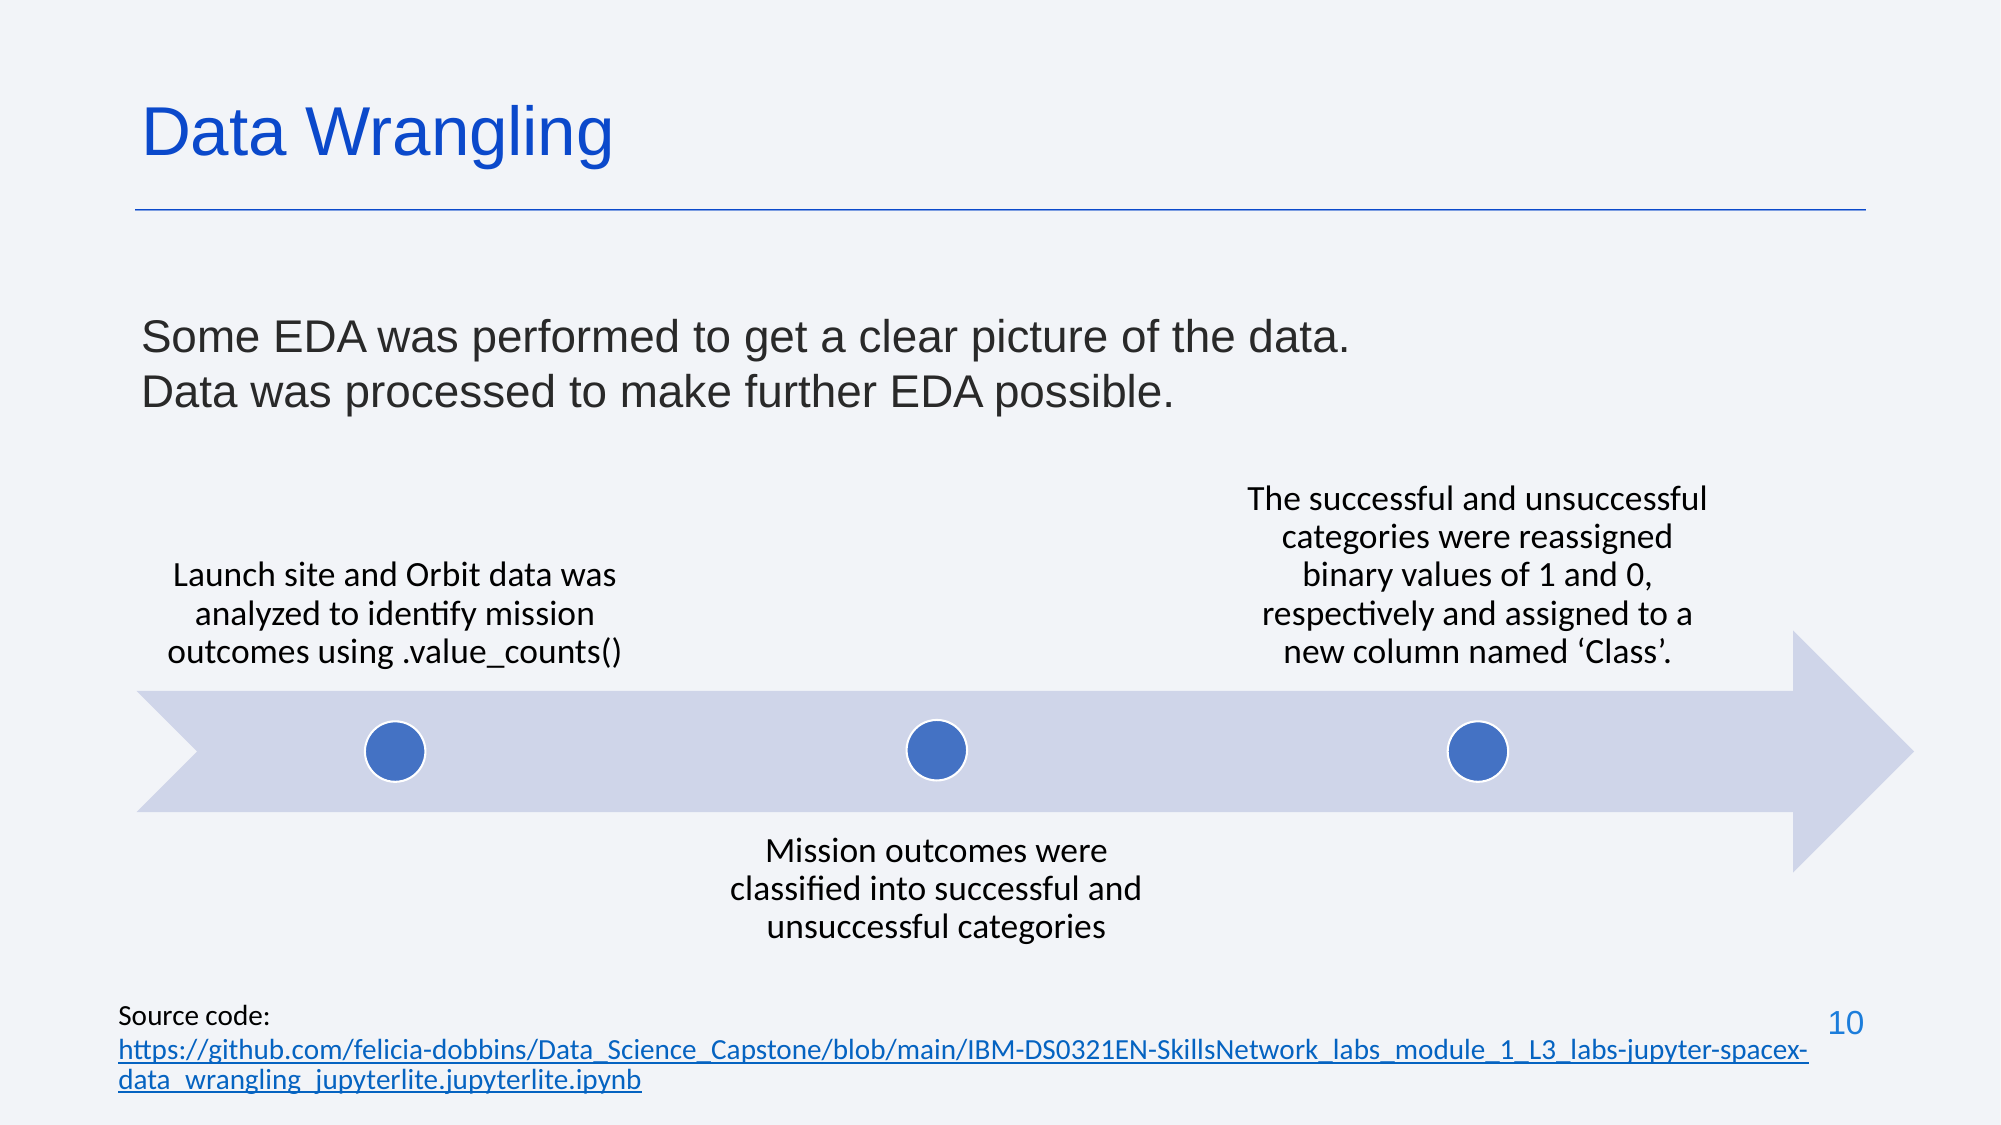

Data Wrangling
Some EDA was performed to get a clear picture of the data.
Data was processed to make further EDA possible.

Launch site and Orbit data was analyzed to identify mission outcomes using .value_counts()
Mission outcomes were classified into successful and unsuccessful categories
The successful and unsuccessful categories were reassigned binary values of 1 and 0, respectively and assigned to a new column named ‘Class’.
Source code: https://github.com/felicia-dobbins/Data_Science_Capstone/blob/main/IBM-DS0321EN-SkillsNetwork_labs_module_1_L3_labs-jupyter-spacex-data_wrangling_jupyterlite.jupyterlite.ipynb
10